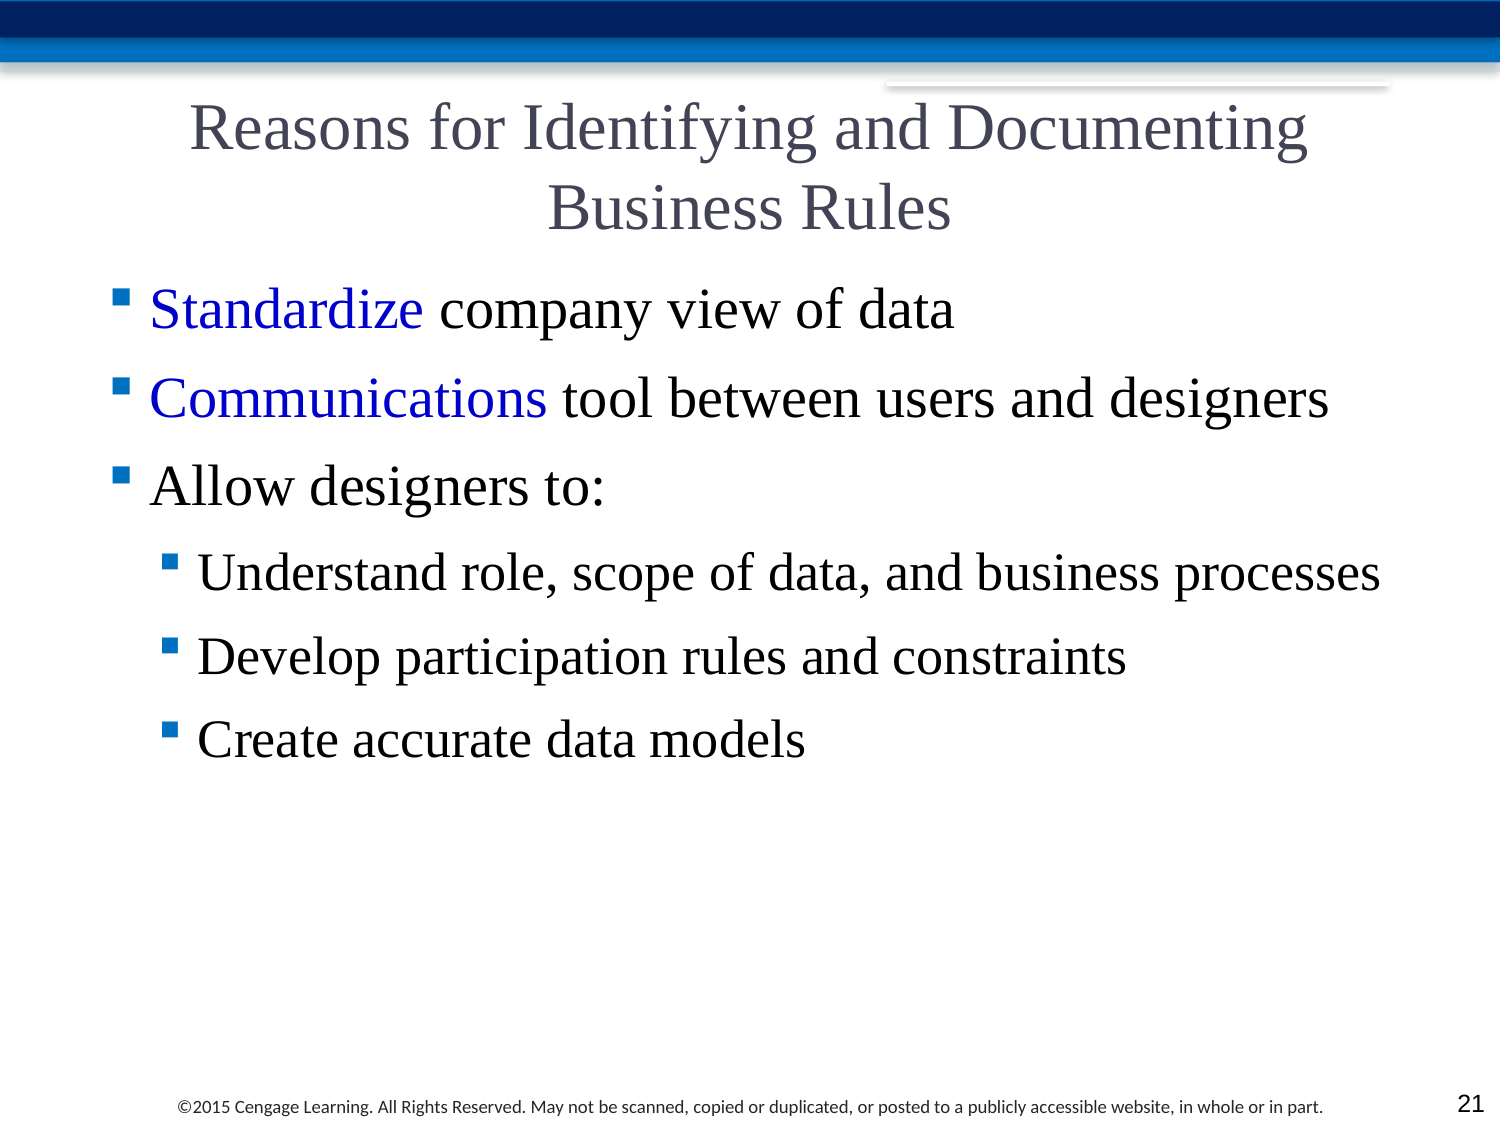

# Reasons for Identifying and Documenting Business Rules
Standardize company view of data
Communications tool between users and designers
Allow designers to:
Understand role, scope of data, and business processes
Develop participation rules and constraints
Create accurate data models
21